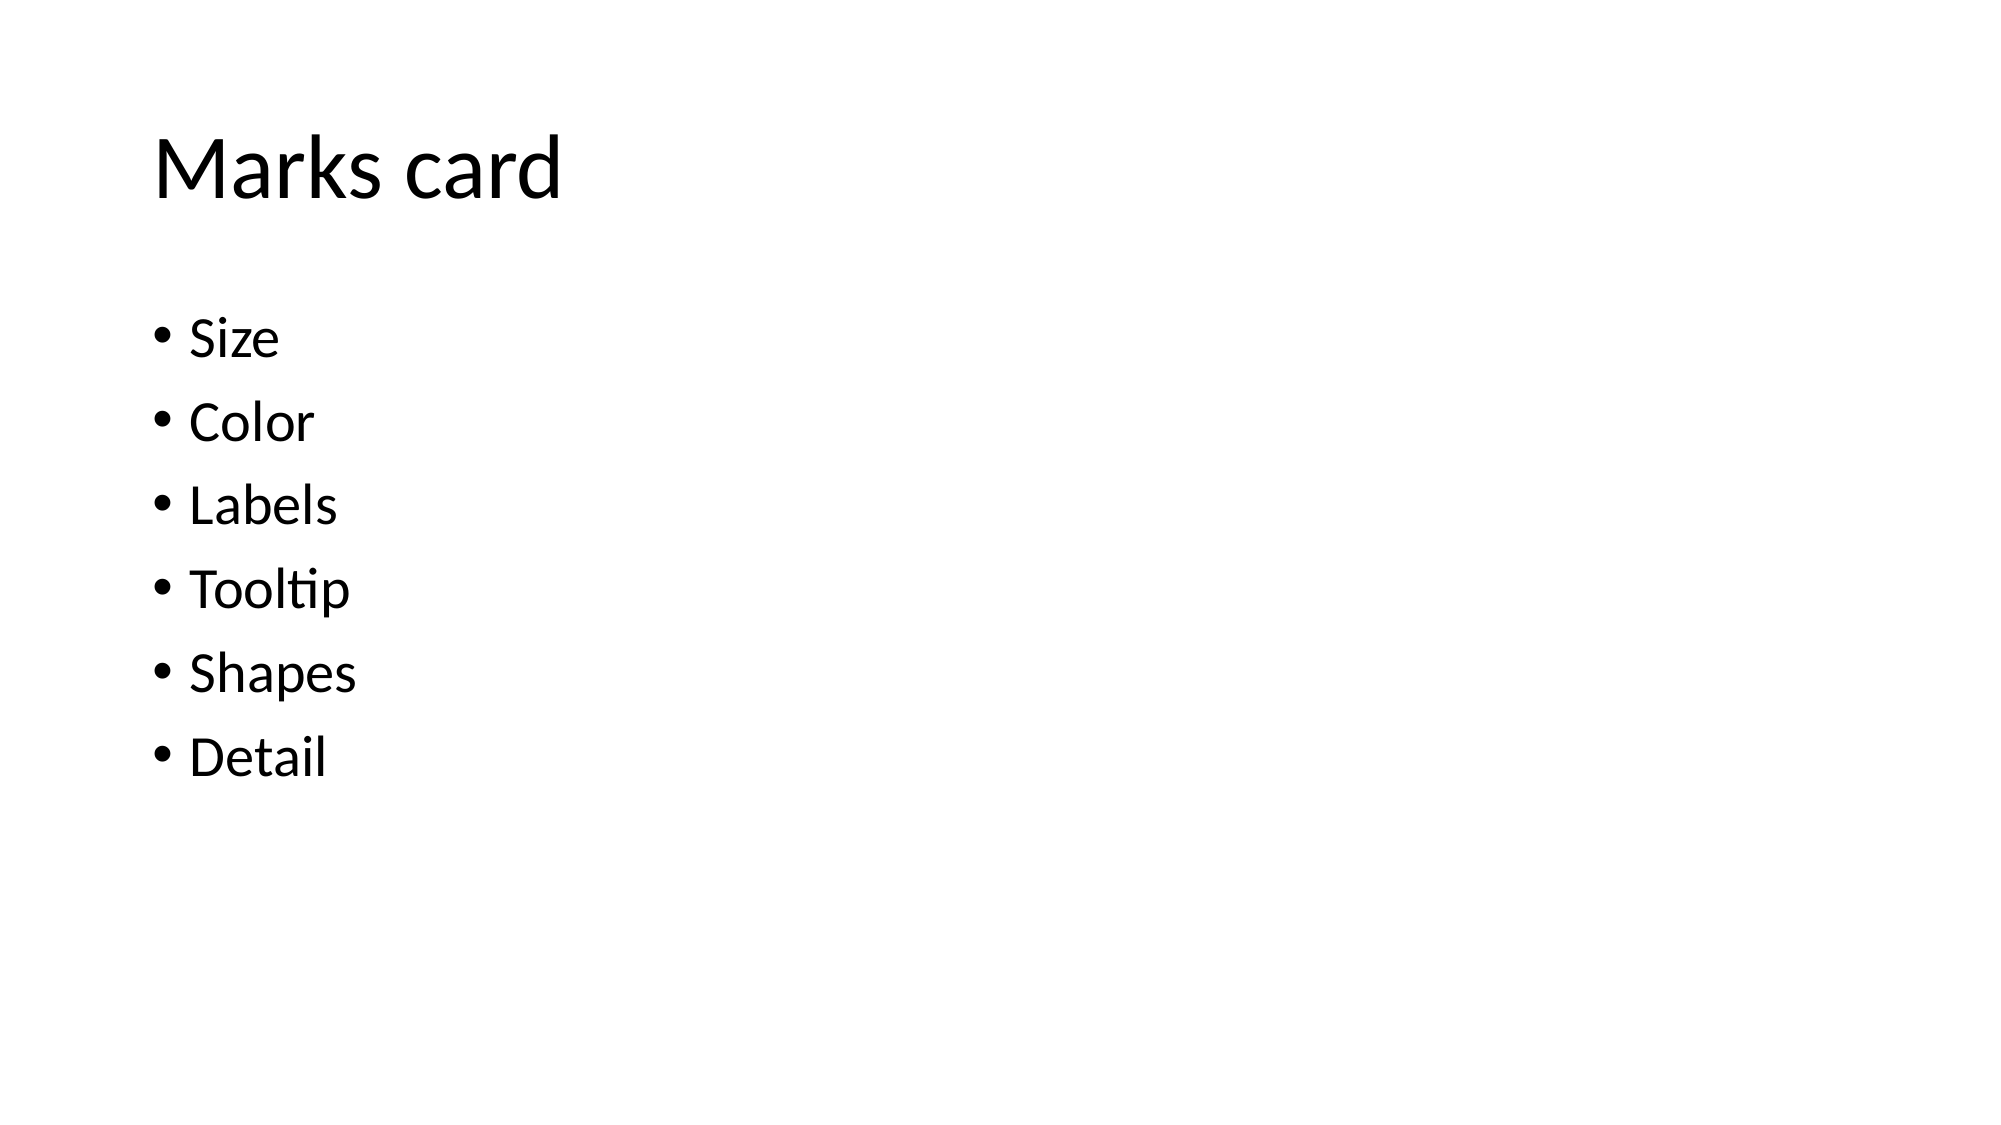

# Marks card
Size
Color
Labels
Tooltip
Shapes
Detail